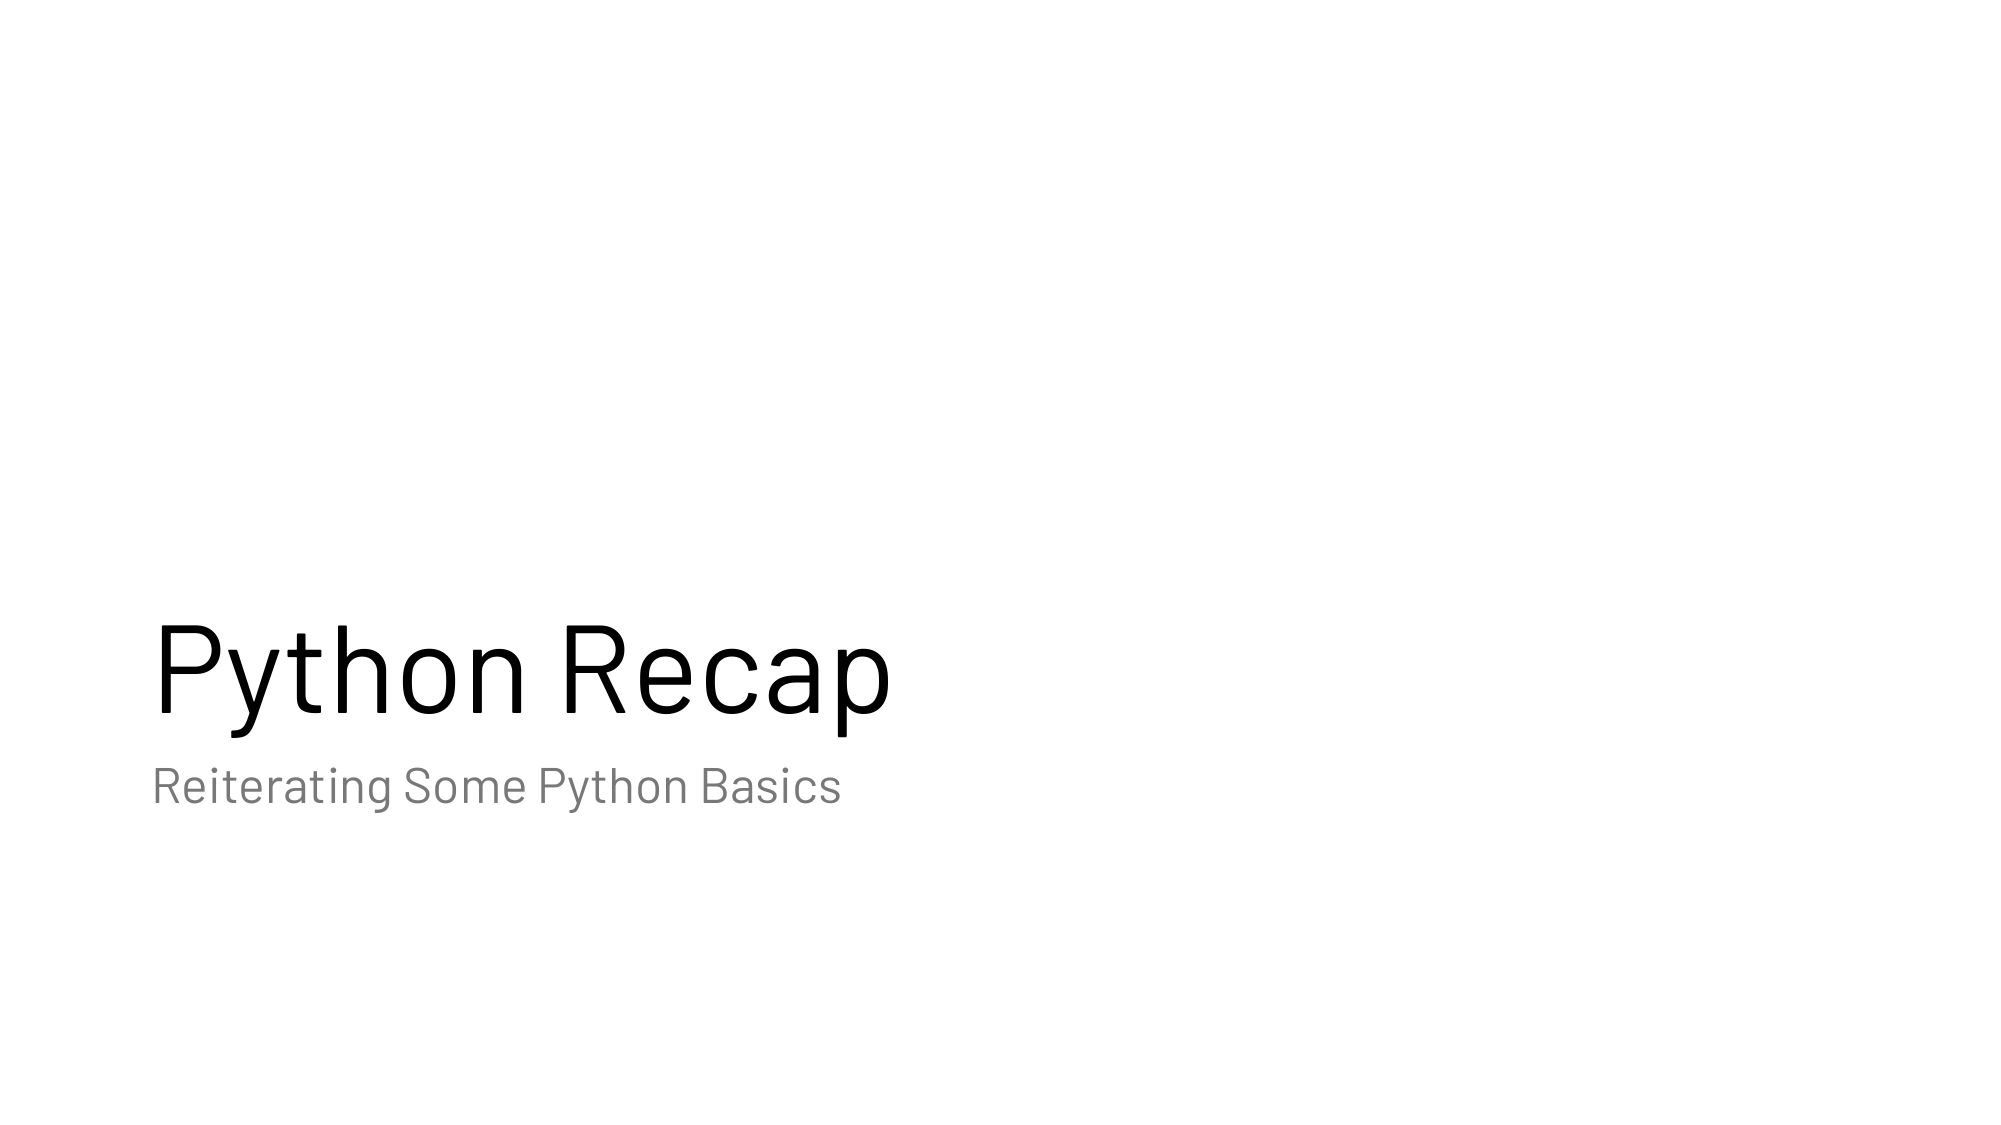

# Python Recap
Reiterating Some Python Basics